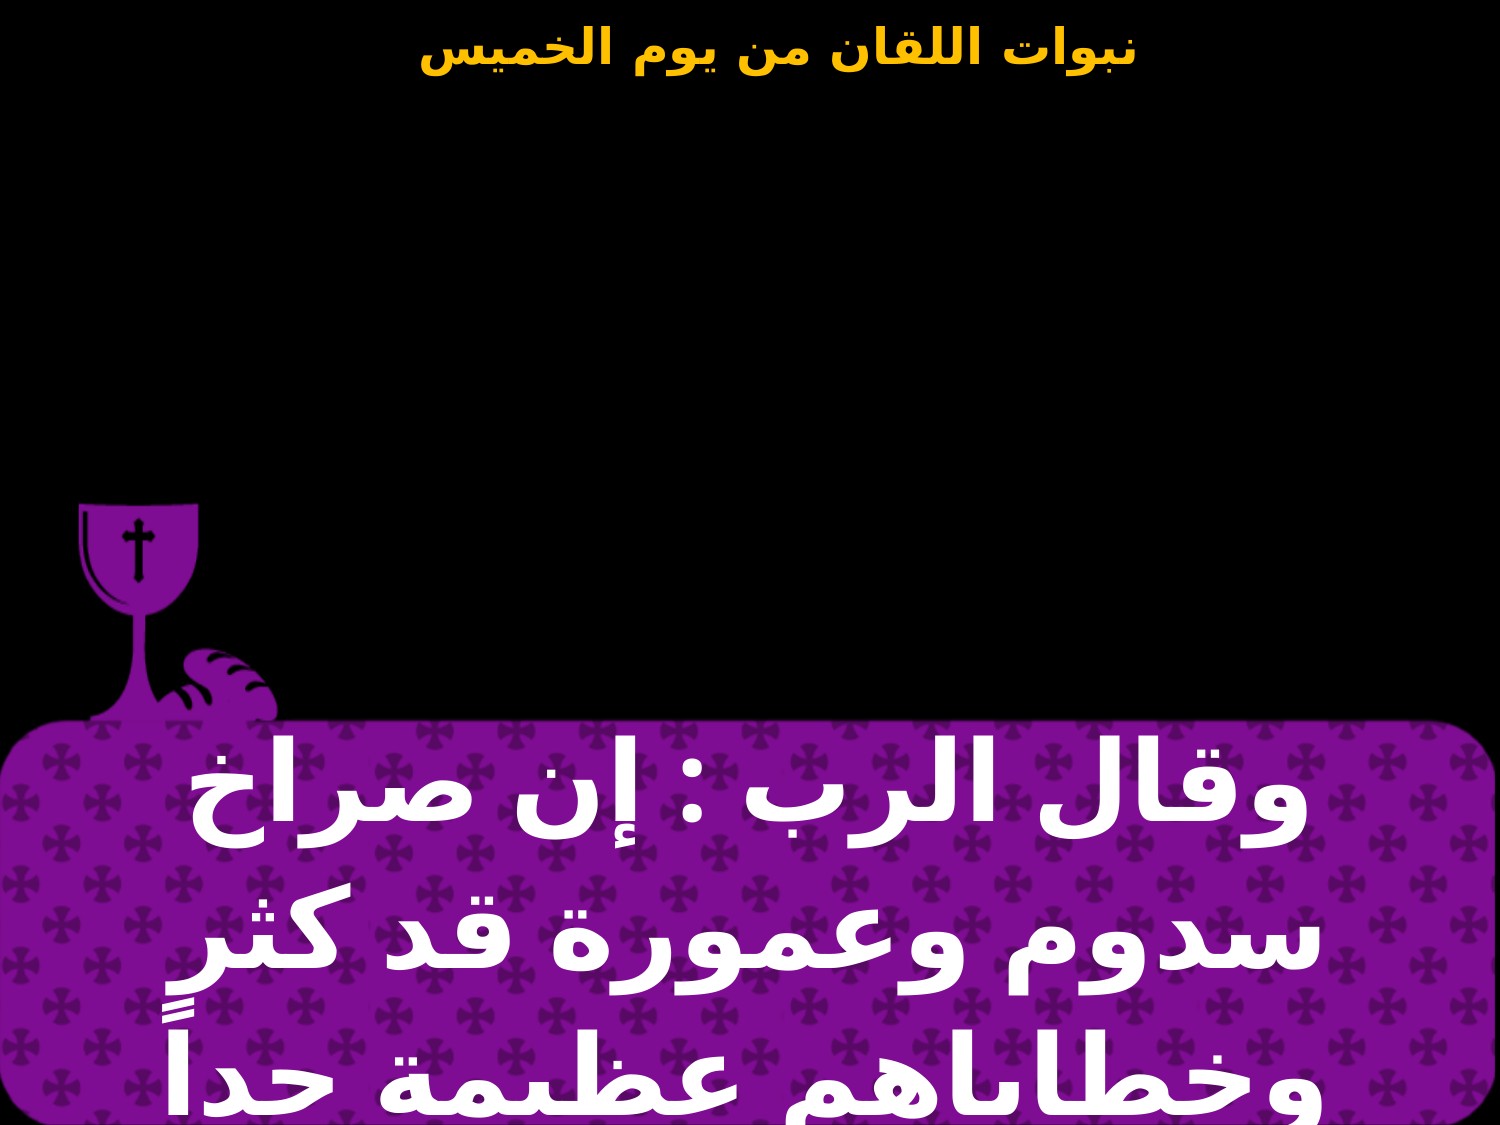

| وقال الرب : إن صراخ سدوم وعمورة قد كثر وخطاياهم عظيمة جداً |
| --- |